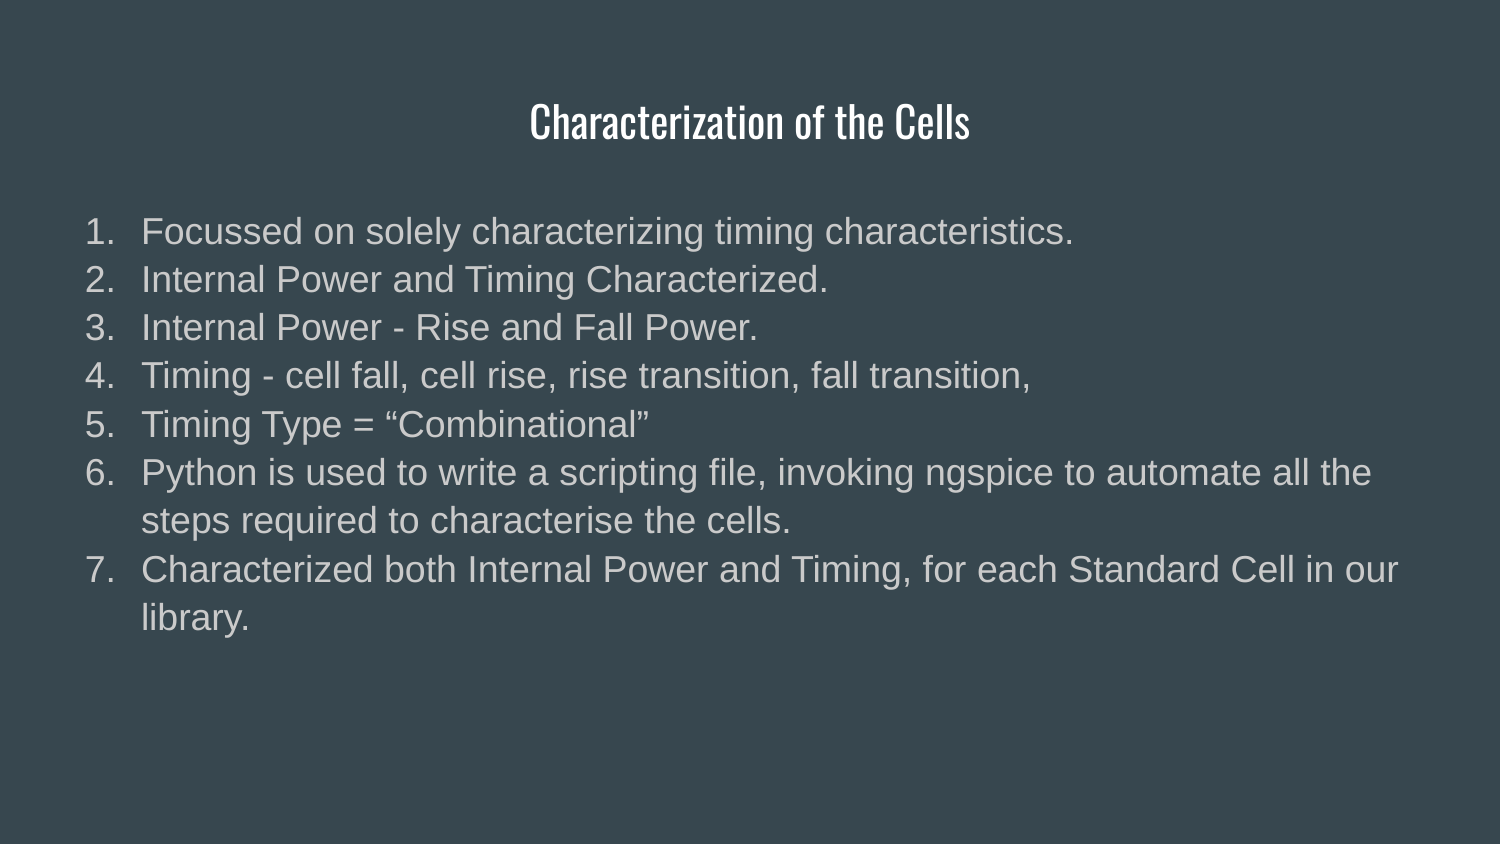

# Characterization of the Cells
Focussed on solely characterizing timing characteristics.
Internal Power and Timing Characterized.
Internal Power - Rise and Fall Power.
Timing - cell fall, cell rise, rise transition, fall transition,
Timing Type = “Combinational”
Python is used to write a scripting file, invoking ngspice to automate all the steps required to characterise the cells.
Characterized both Internal Power and Timing, for each Standard Cell in our library.